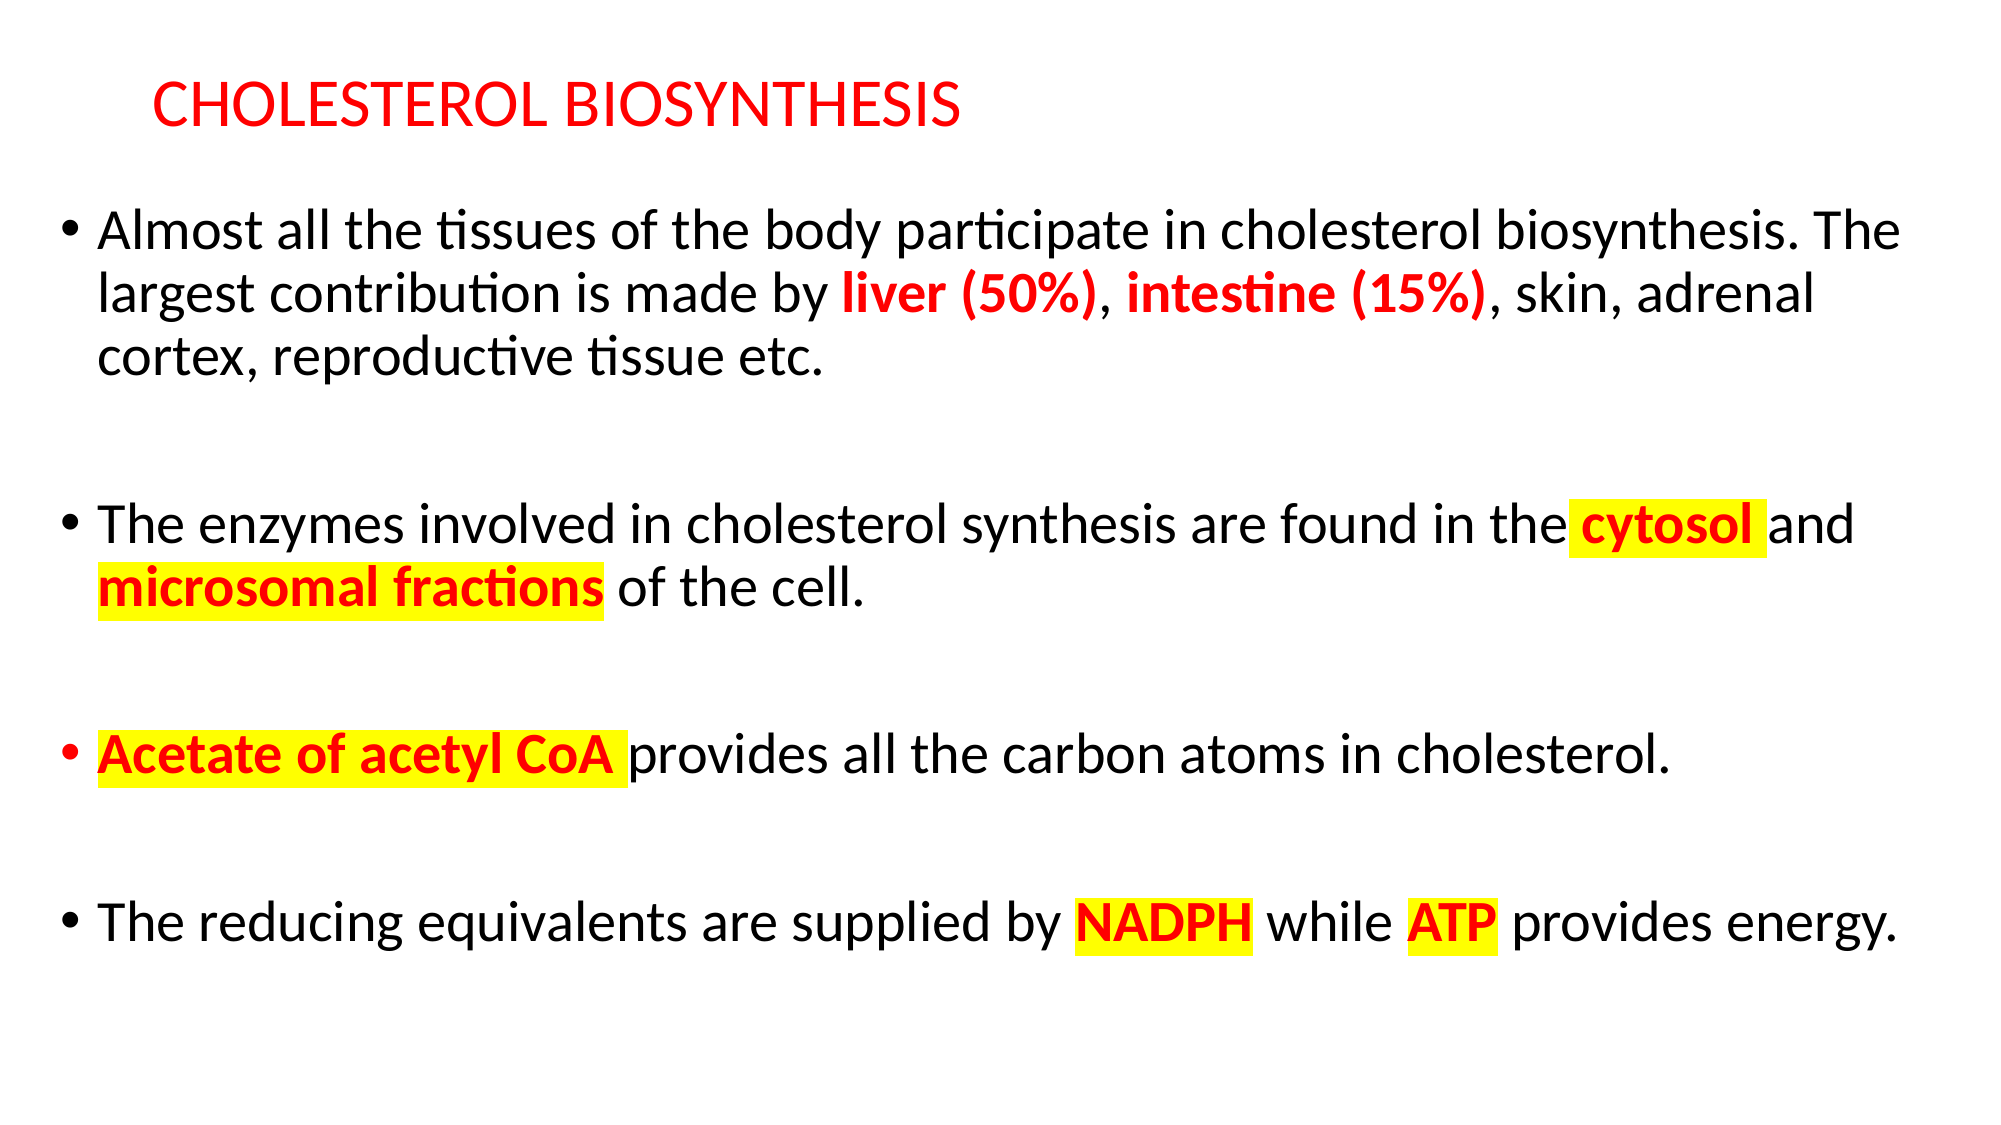

# CHOLESTEROL BIOSYNTHESIS
Almost all the tissues of the body participate in cholesterol biosynthesis. The largest contribution is made by liver (50%), intestine (15%), skin, adrenal cortex, reproductive tissue etc.

The enzymes involved in cholesterol synthesis are found in the cytosol and microsomal fractions of the cell.

Acetate of acetyl CoA provides all the carbon atoms in cholesterol.

The reducing equivalents are supplied by NADPH while ATP provides energy.